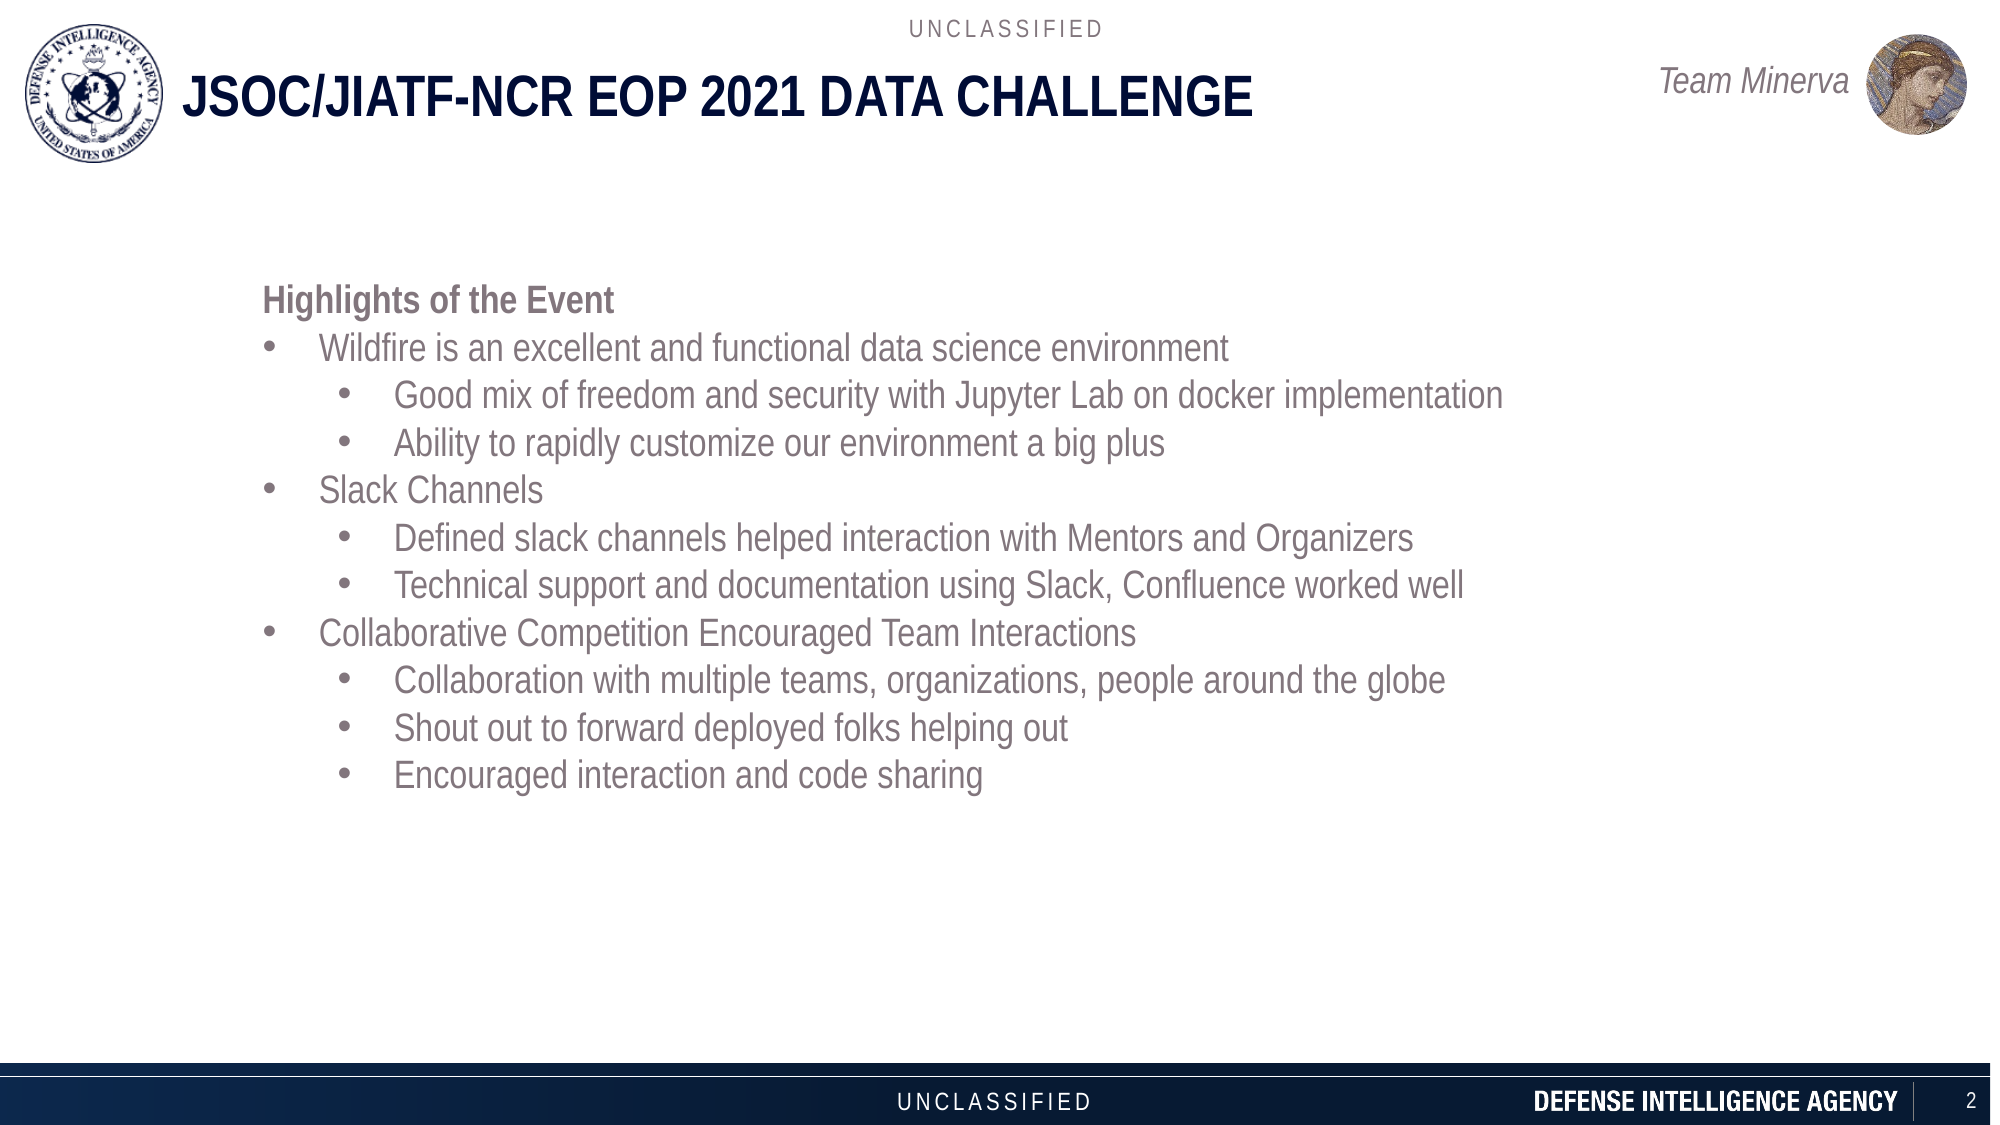

JSOC/JIATF-NCR EOP 2021 DATA CHALLENGE
Highlights of the Event
Wildfire is an excellent and functional data science environment
Good mix of freedom and security with Jupyter Lab on docker implementation
Ability to rapidly customize our environment a big plus
Slack Channels
Defined slack channels helped interaction with Mentors and Organizers
Technical support and documentation using Slack, Confluence worked well
Collaborative Competition Encouraged Team Interactions
Collaboration with multiple teams, organizations, people around the globe
Shout out to forward deployed folks helping out
Encouraged interaction and code sharing